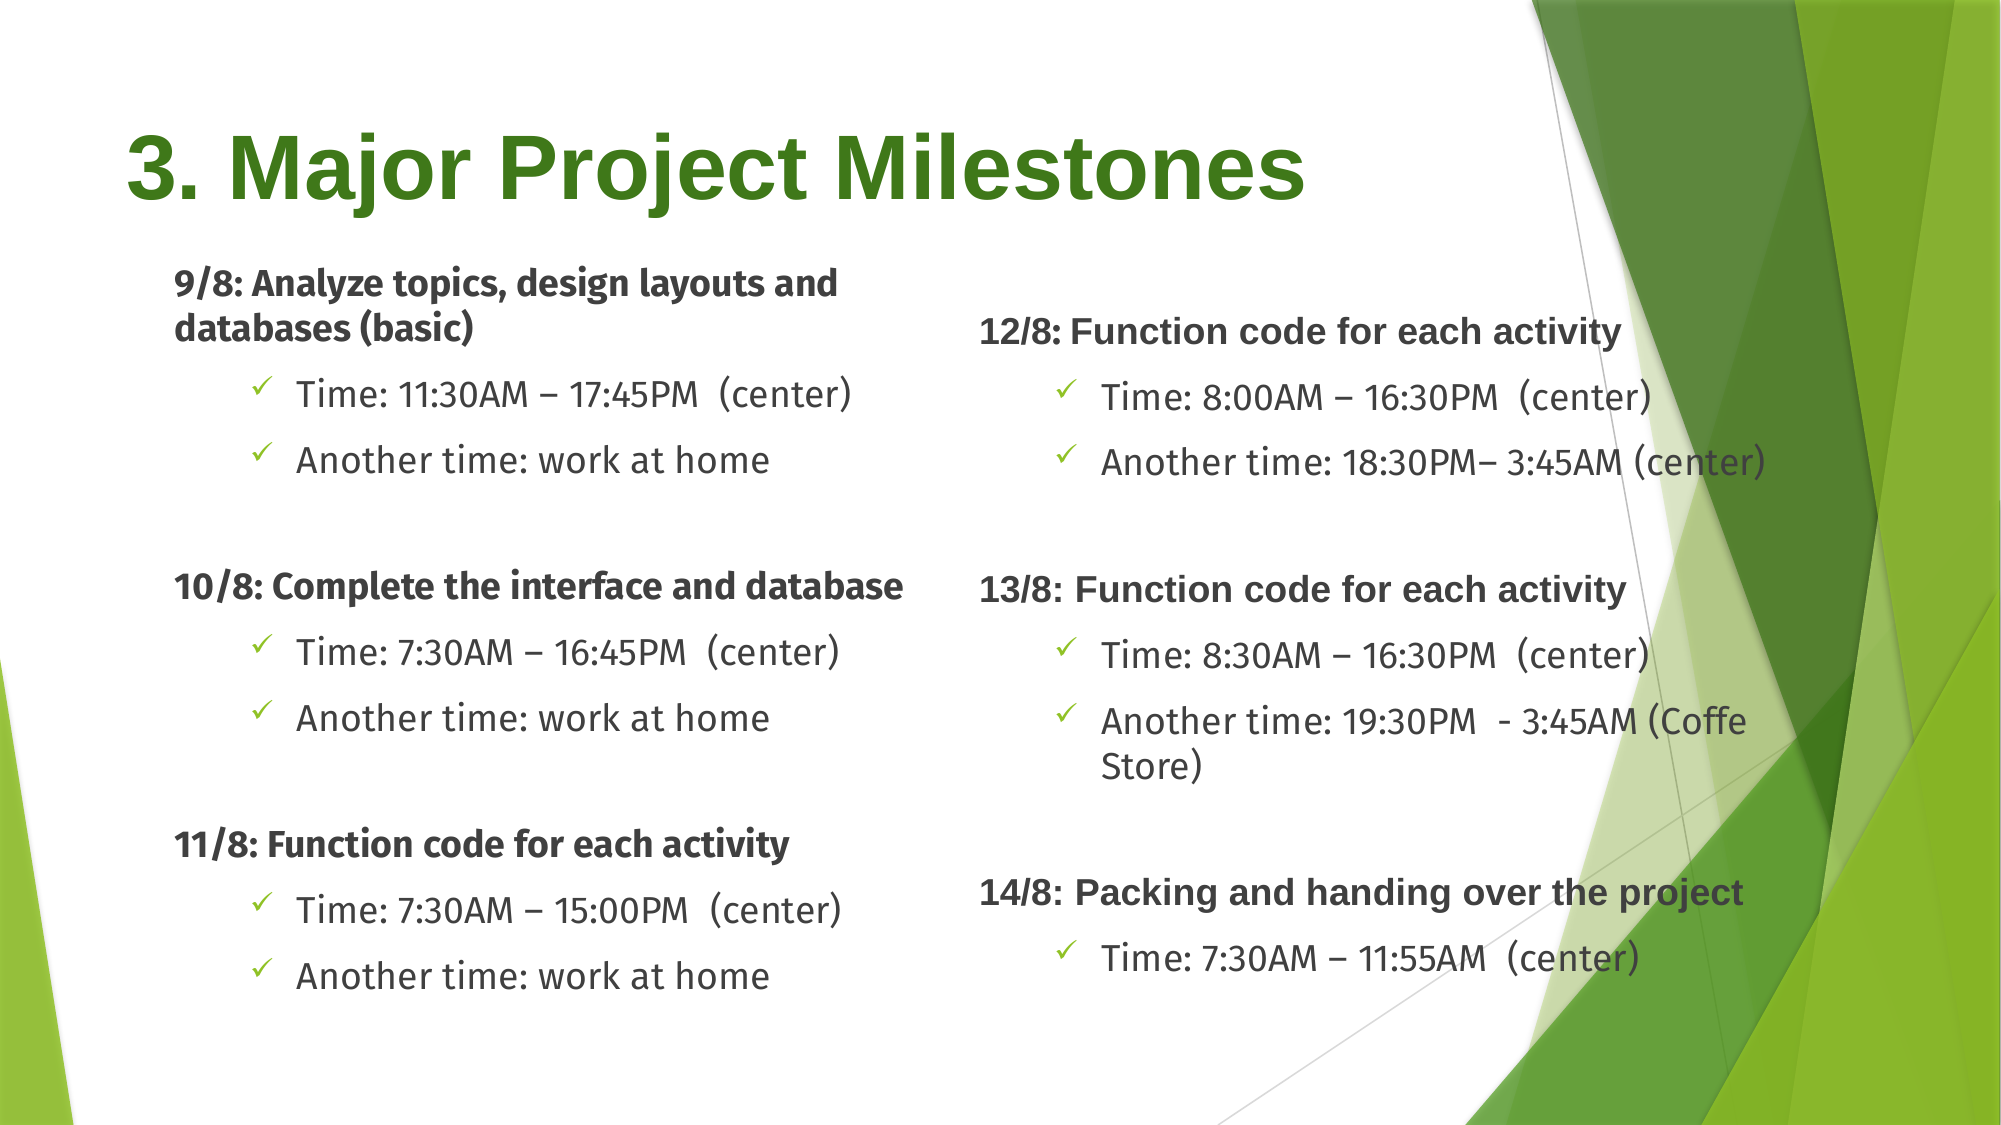

# 3. Major Project Milestones
9/8: Analyze topics, design layouts and databases (basic)
Time: 11:30AM – 17:45PM  (center)
Another time: work at home

10/8: Complete the interface and database
Time: 7:30AM – 16:45PM  (center)
Another time: work at home

11/8: Function code for each activity
Time: 7:30AM – 15:00PM  (center)
Another time: work at home
12/8: Function code for each activity
Time: 8:00AM – 16:30PM  (center)
Another time: 18:30PM– 3:45AM (center)

13/8: Function code for each activity
Time: 8:30AM – 16:30PM  (center)
Another time: 19:30PM  - 3:45AM (Coffe Store)

14/8: Packing and handing over the project
Time: 7:30AM – 11:55AM  (center)